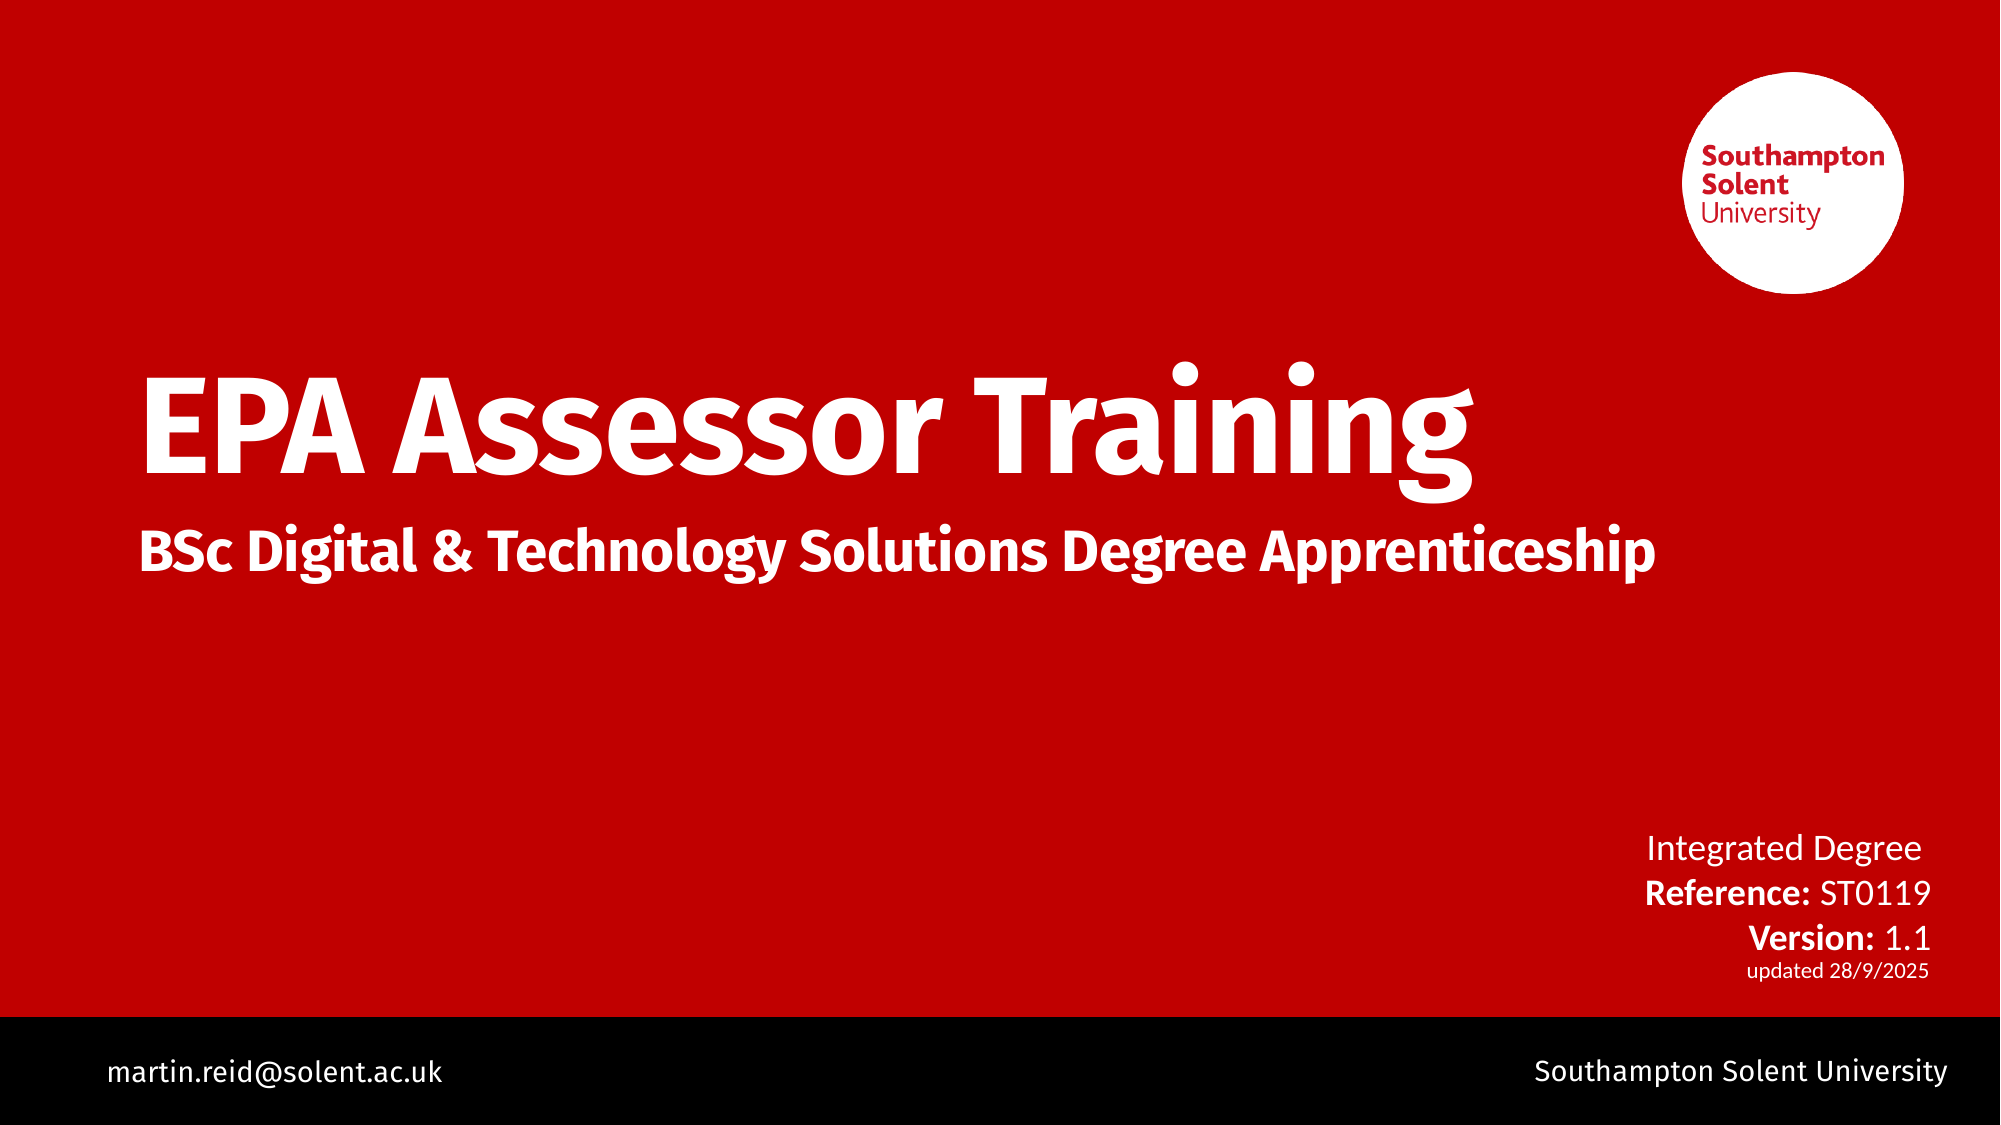

# EPA Assessor Training
BSc Digital & Technology Solutions Degree Apprenticeship
Integrated Degree
Reference: ST0119
Version: 1.1
updated 28/9/2025